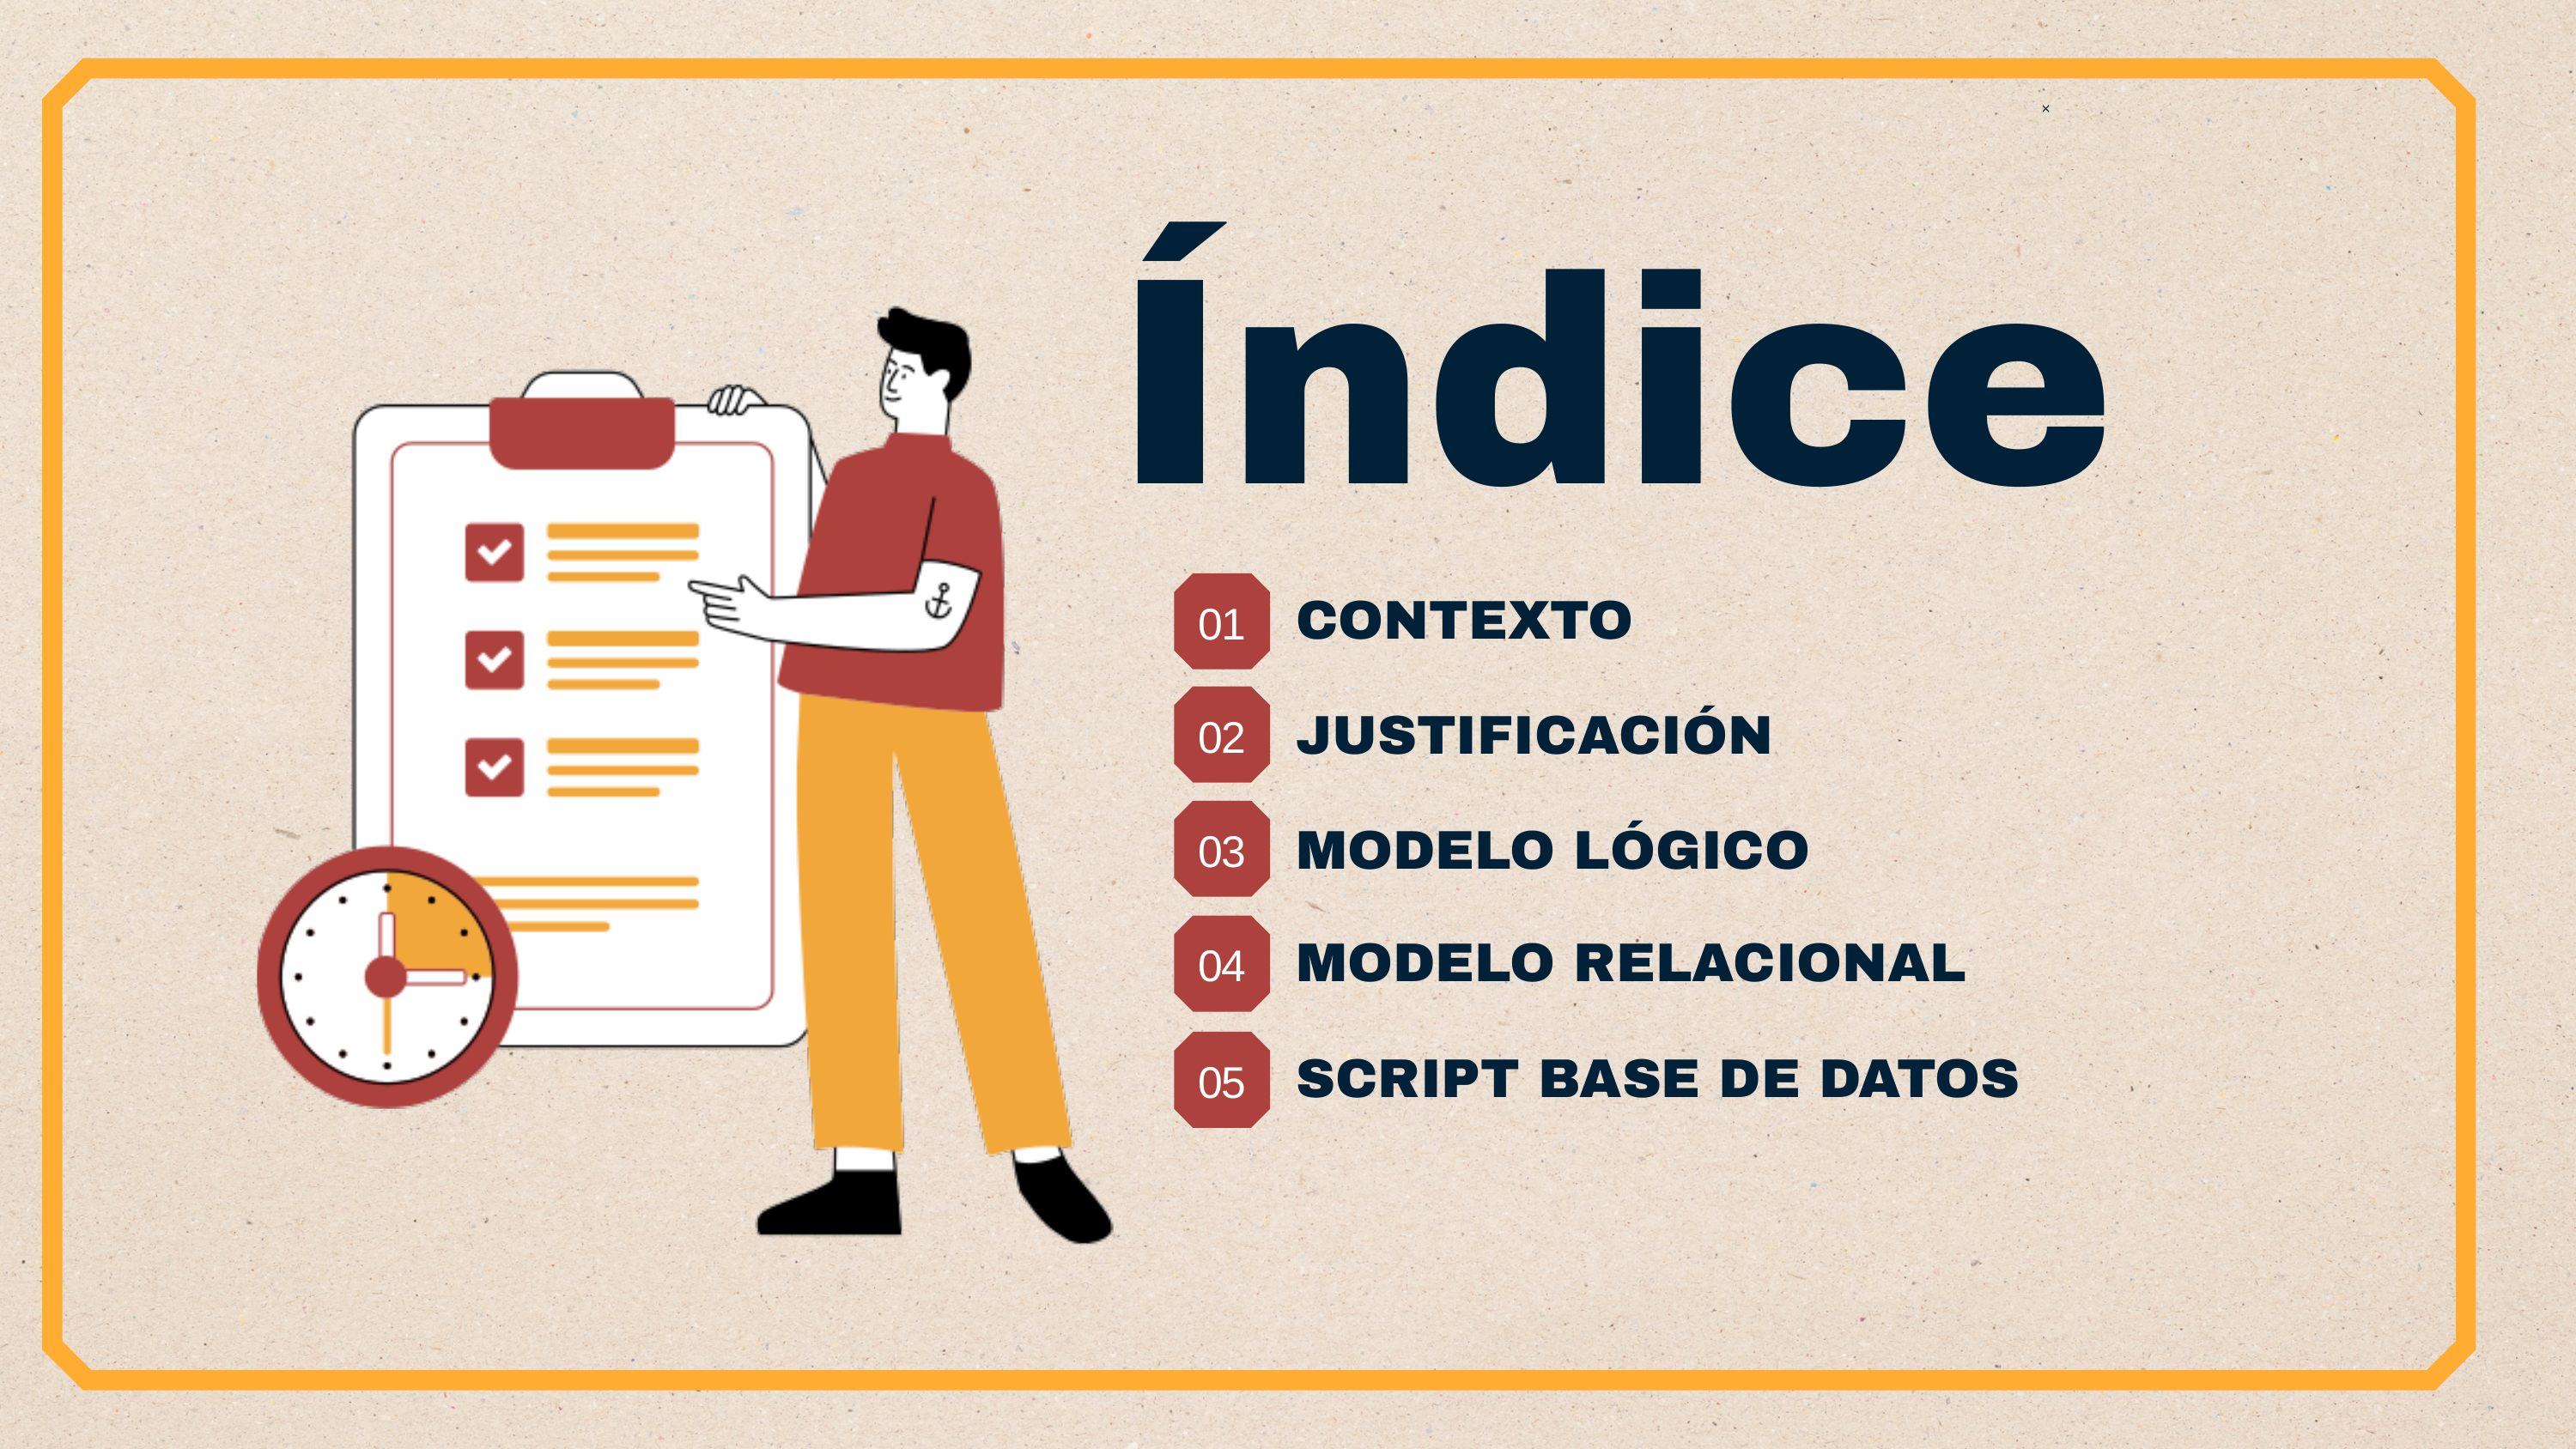

Índice

01
CONTEXTO

02
JUSTIFICACIÓN

03
MODELO LÓGICO

04
MODELO RELACIONAL

05
SCRIPT BASE DE DATOS